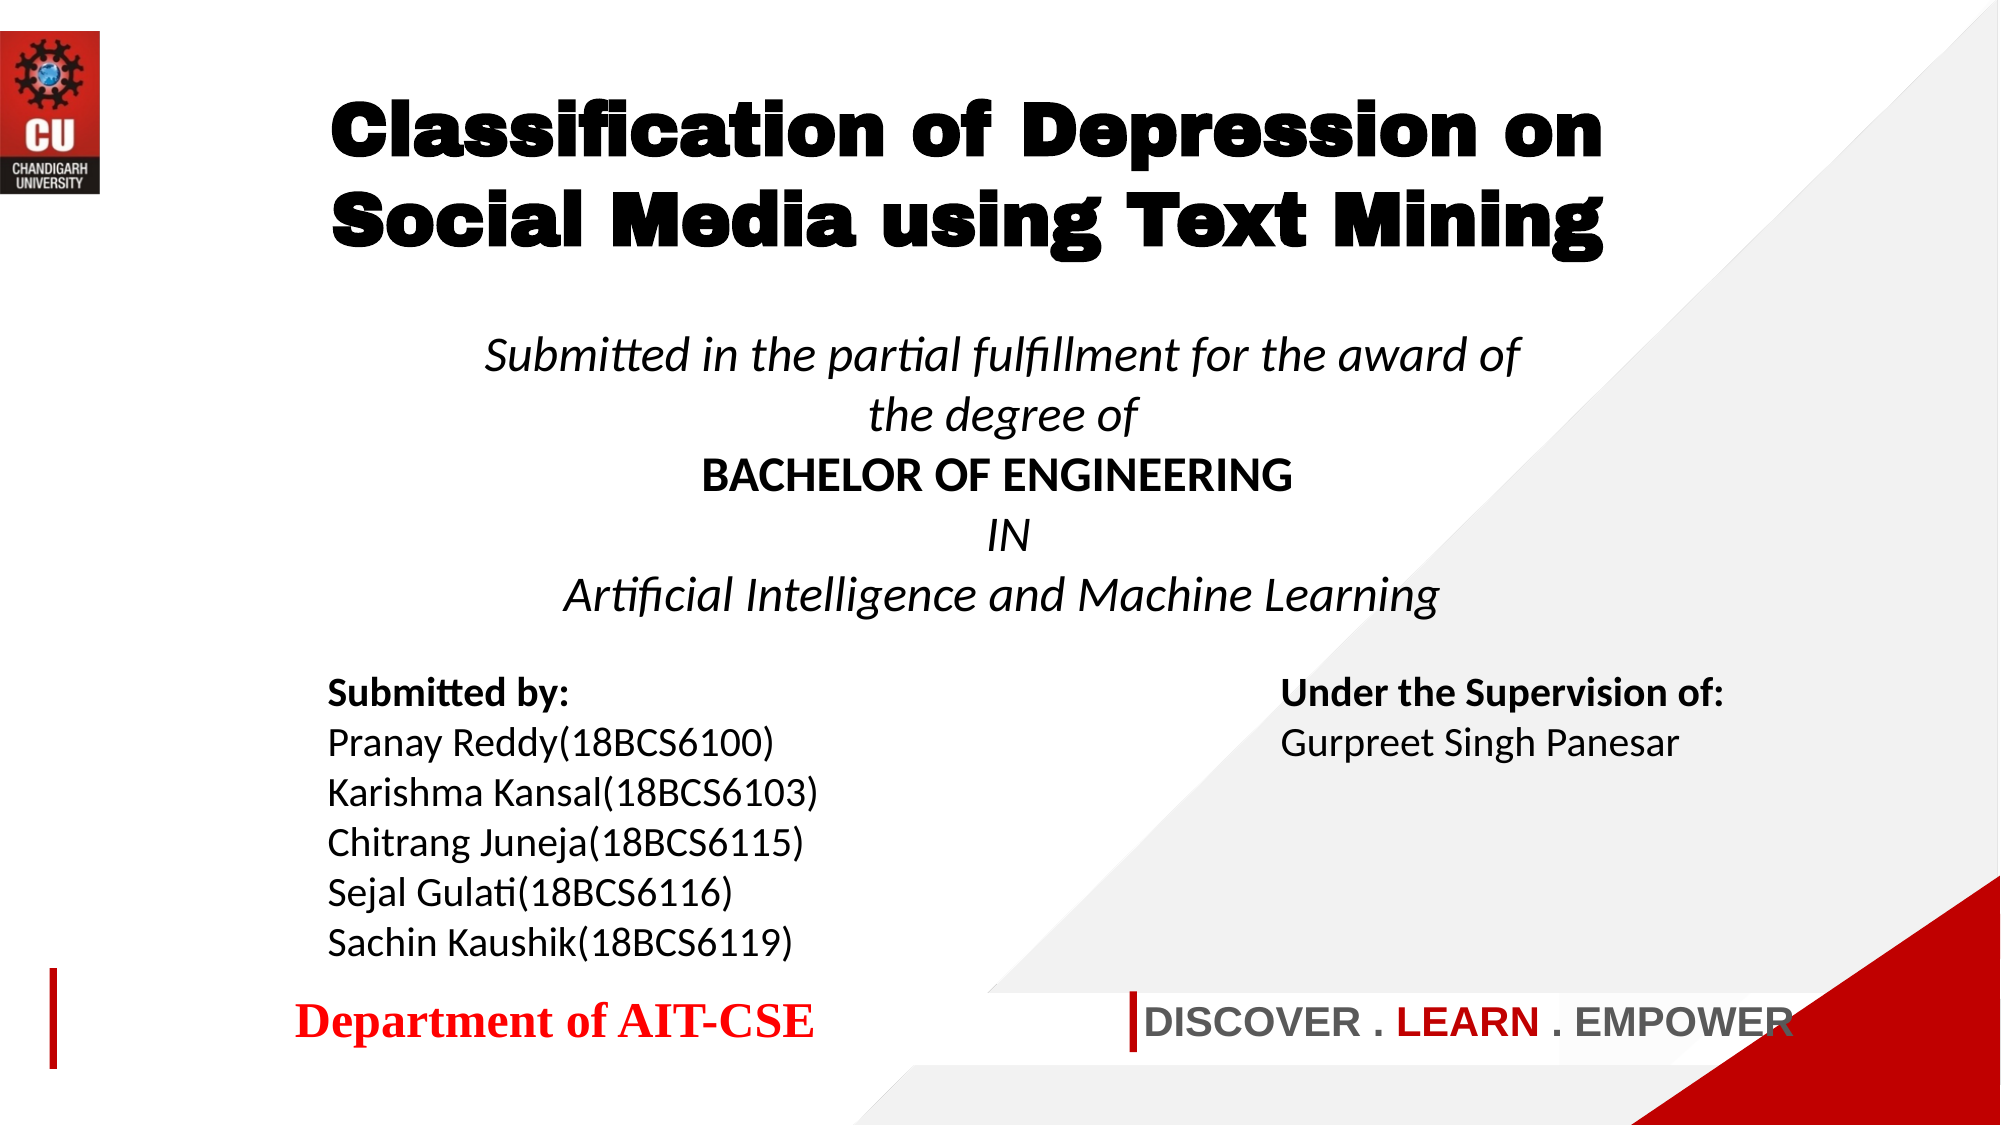

Classification of Depression on Social Media using Text Mining
Submitted in the partial fulfillment for the award of the degree of
BACHELOR OF ENGINEERING
 IN
Artificial Intelligence and Machine Learning
Under the Supervision of:
Gurpreet Singh Panesar

Submitted by:
Pranay Reddy(18BCS6100)
Karishma Kansal(18BCS6103)
Chitrang Juneja(18BCS6115)
Sejal Gulati(18BCS6116)
Sachin Kaushik(18BCS6119)

Department of AIT-CSE
DISCOVER . LEARN . EMPOWER

1